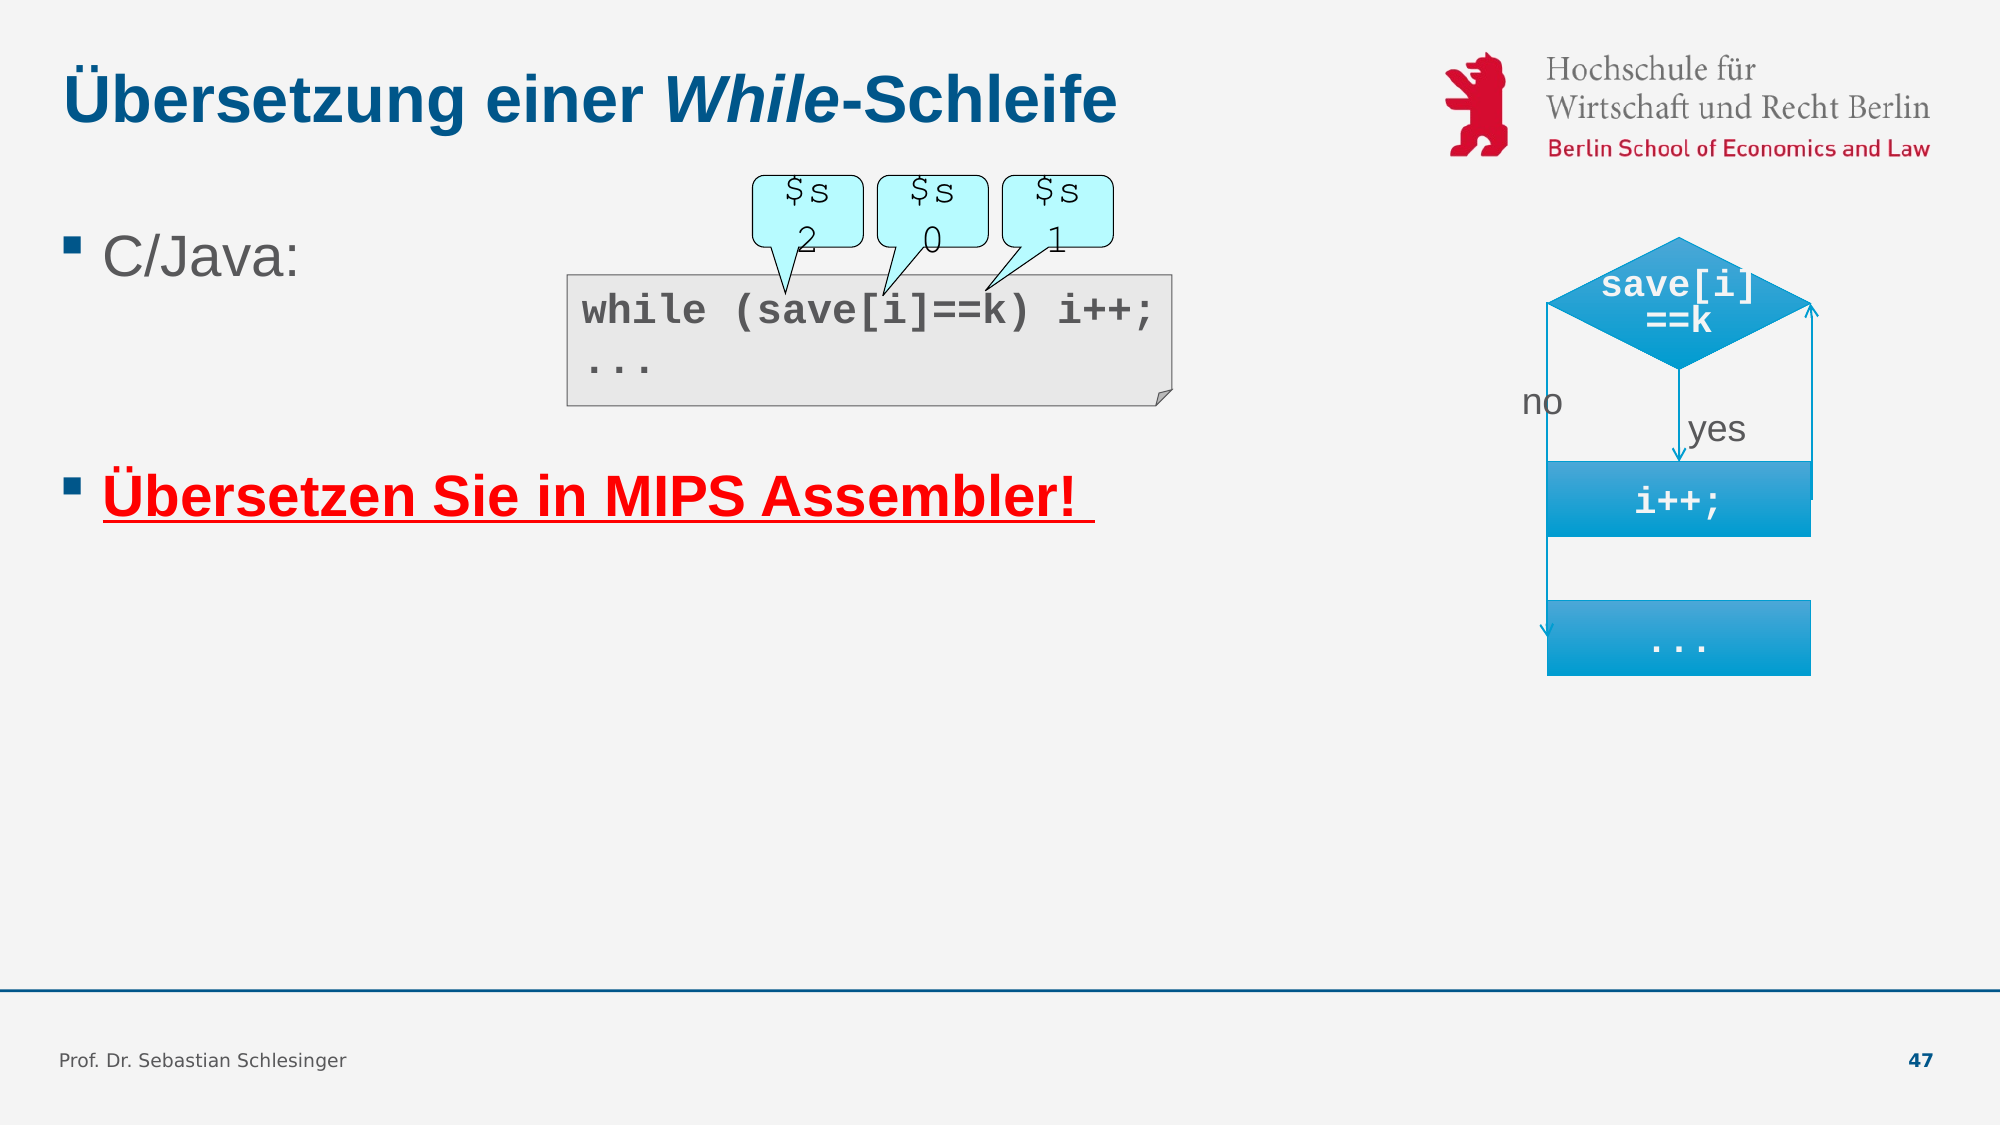

# Übersetzung einer While-Schleife
$s2
$s0
$s1
C/Java:

Übersetzen Sie in MIPS Assembler!
save[i]
==k
no
yes
i++;
...
while (save[i]==k) i++;
...
Prof. Dr. Sebastian Schlesinger
47